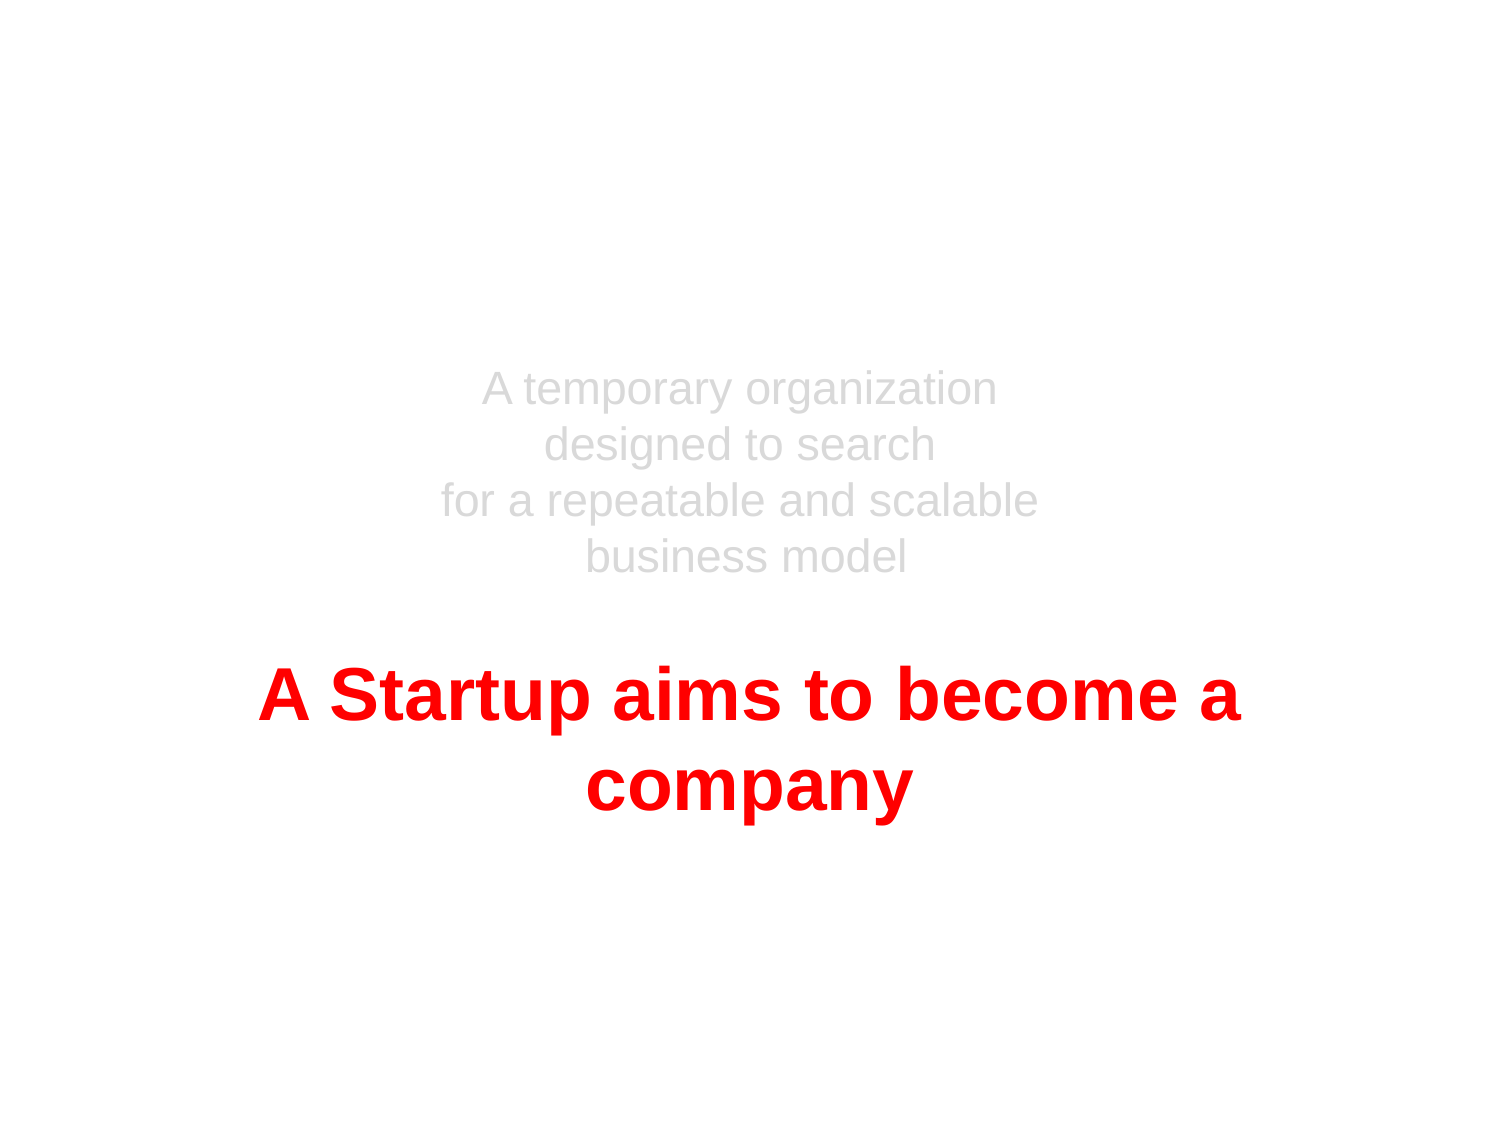

# A temporary organization designed to search for a repeatable and scalable business model
A Startup aims to become a company